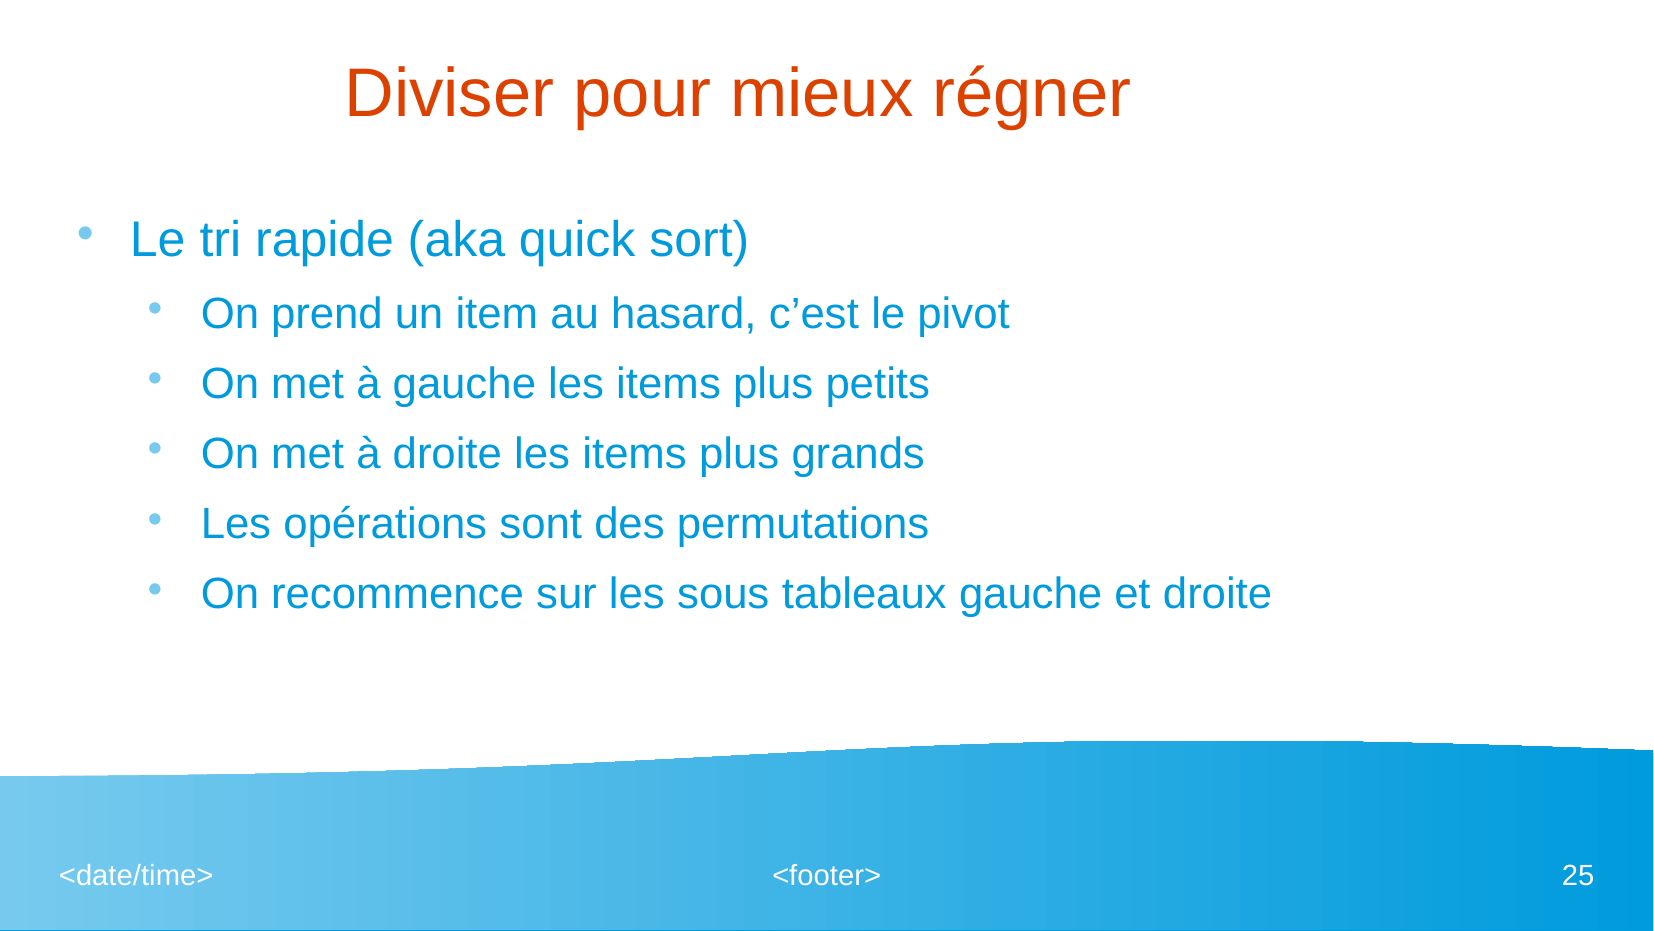

# Diviser pour mieux régner
Le tri rapide (aka quick sort)
On prend un item au hasard, c’est le pivot
On met à gauche les items plus petits
On met à droite les items plus grands
Les opérations sont des permutations
On recommence sur les sous tableaux gauche et droite